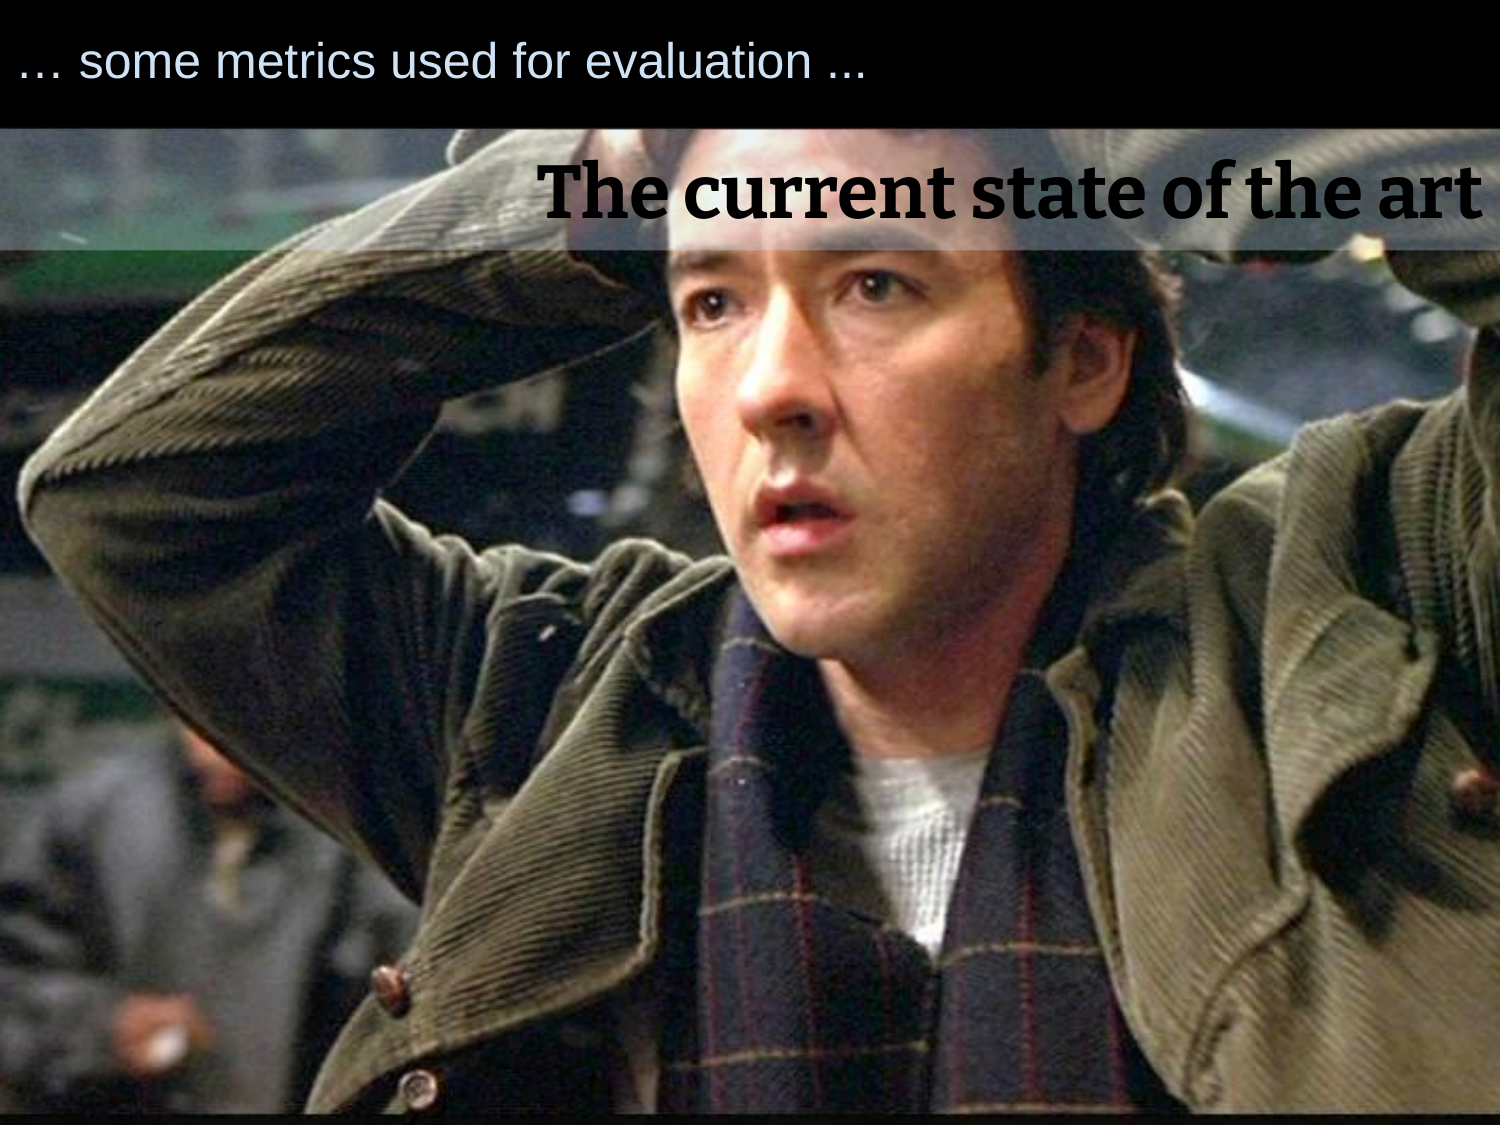

… some metrics used for evaluation ...

# The current state of the art